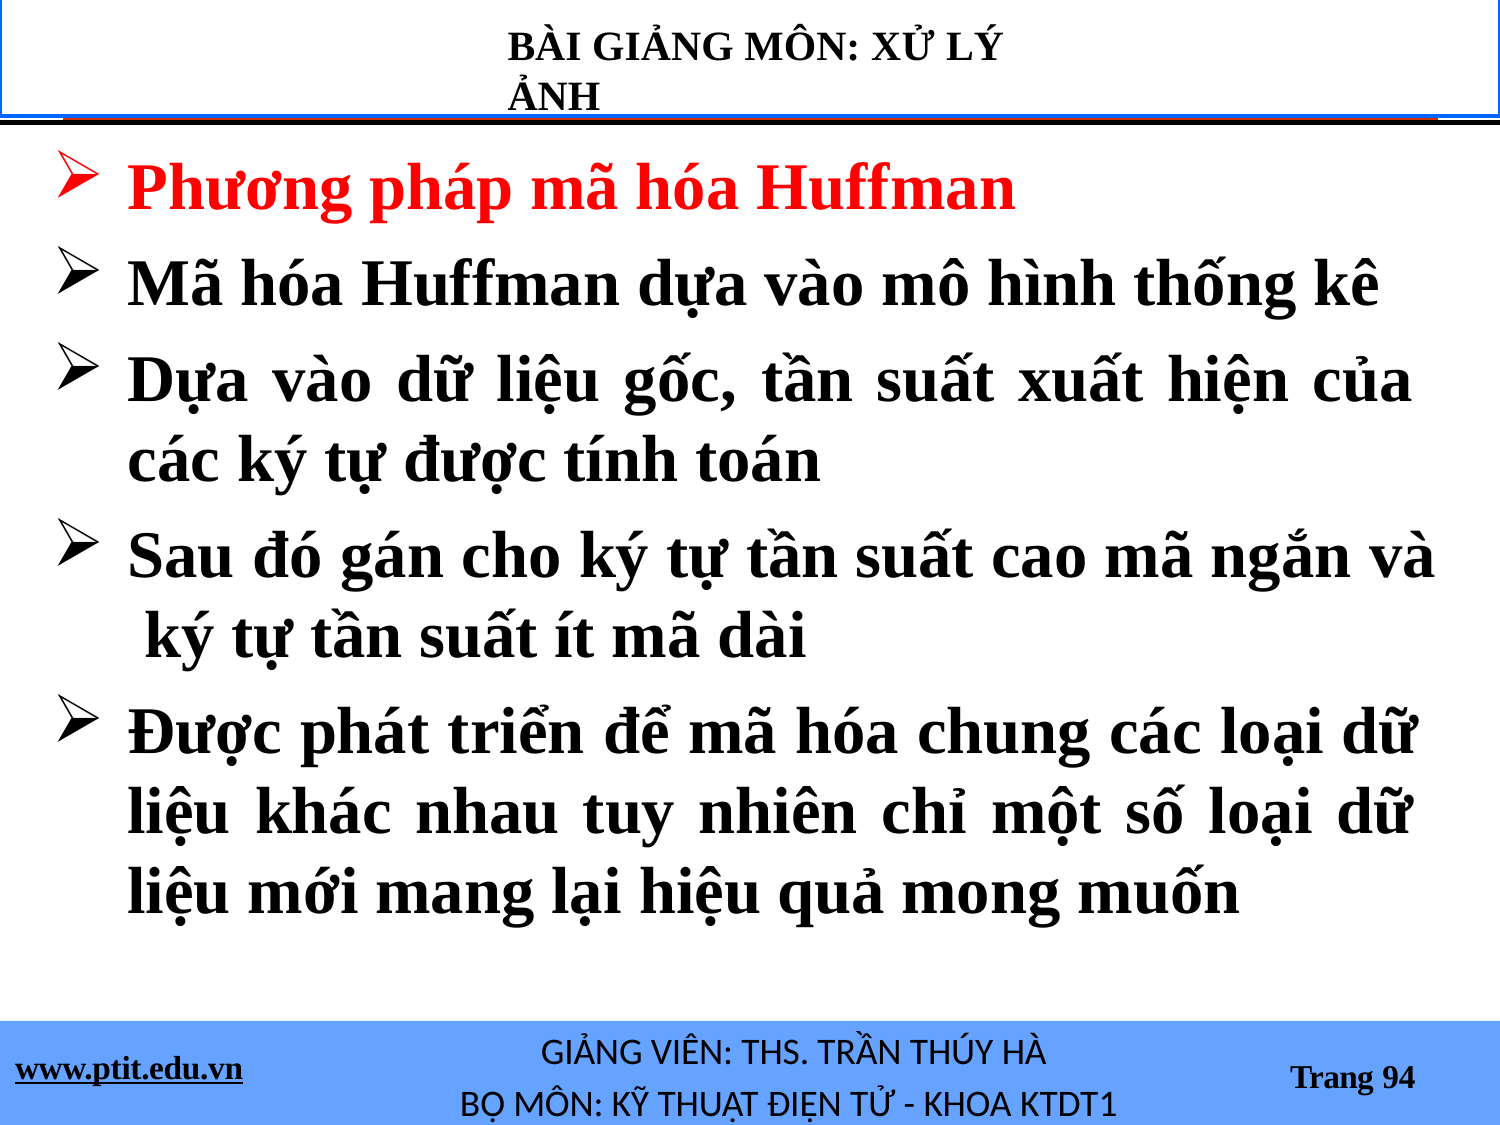

BÀI GIẢNG MÔN: XỬ LÝ ẢNH
Phương pháp mã hóa Huffman
Mã hóa Huffman dựa vào mô hình thống kê
Dựa vào dữ liệu gốc, tần suất xuất hiện của  các ký tự được tính toán
Sau đó gán cho ký tự tần suất cao mã ngắn và  ký tự tần suất ít mã dài
Được phát triển để mã hóa chung các loại dữ  liệu khác nhau tuy nhiên chỉ một số loại dữ  liệu mới mang lại hiệu quả mong muốn

GIẢNG VIÊN: THS. TRẦN THÚY HÀ
BỘ MÔN: KỸ THUẬT ĐIỆN TỬ - KHOA KTDT1
www.ptit.edu.vn
Trang 94